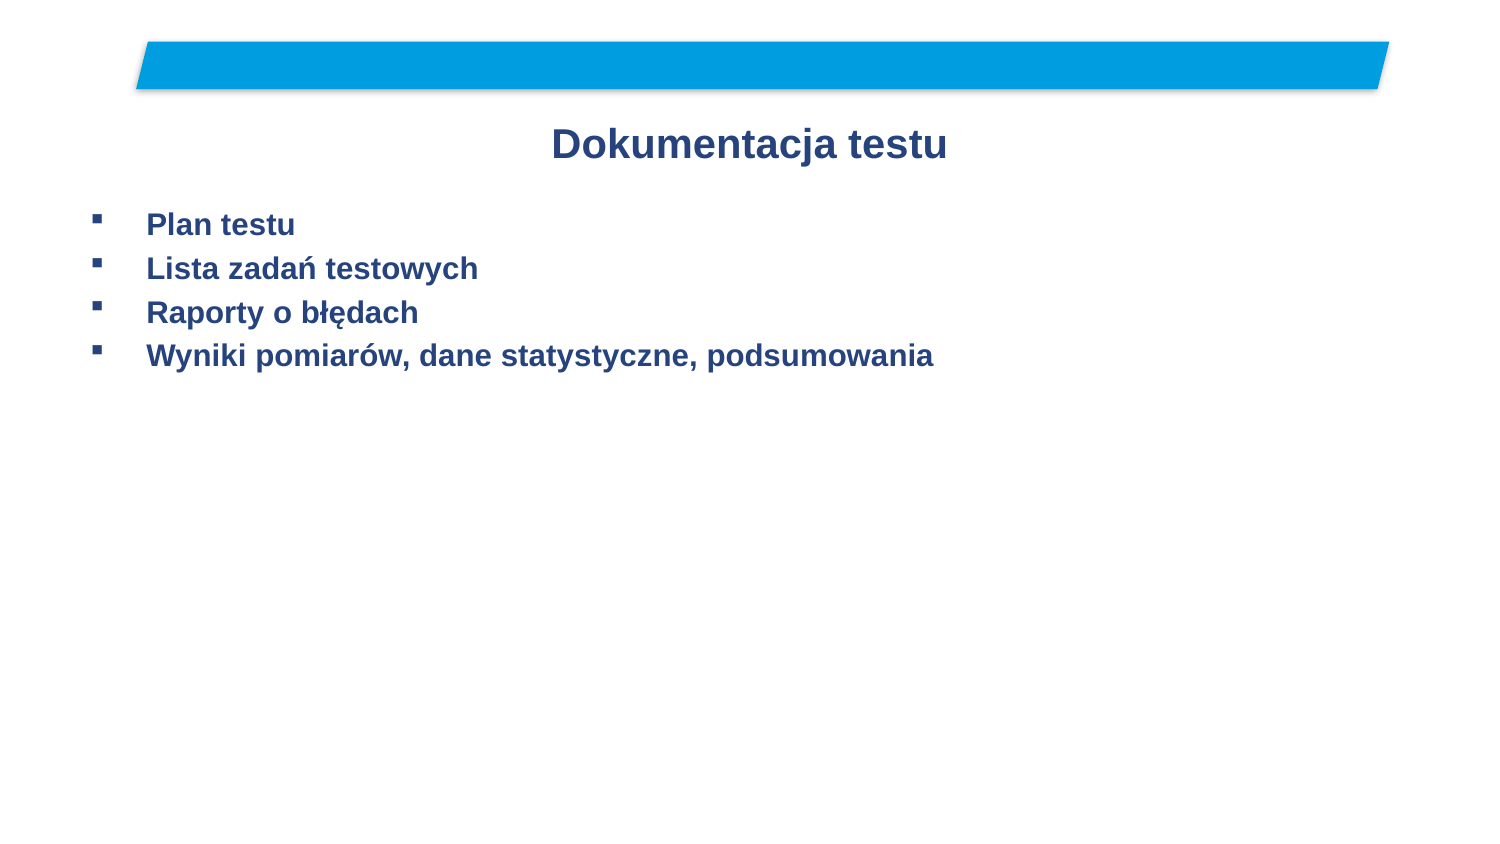

# Dokumentacja testu

Plan testu
Lista zadań testowych
Raporty o błędach
Wyniki pomiarów, dane statystyczne, podsumowania